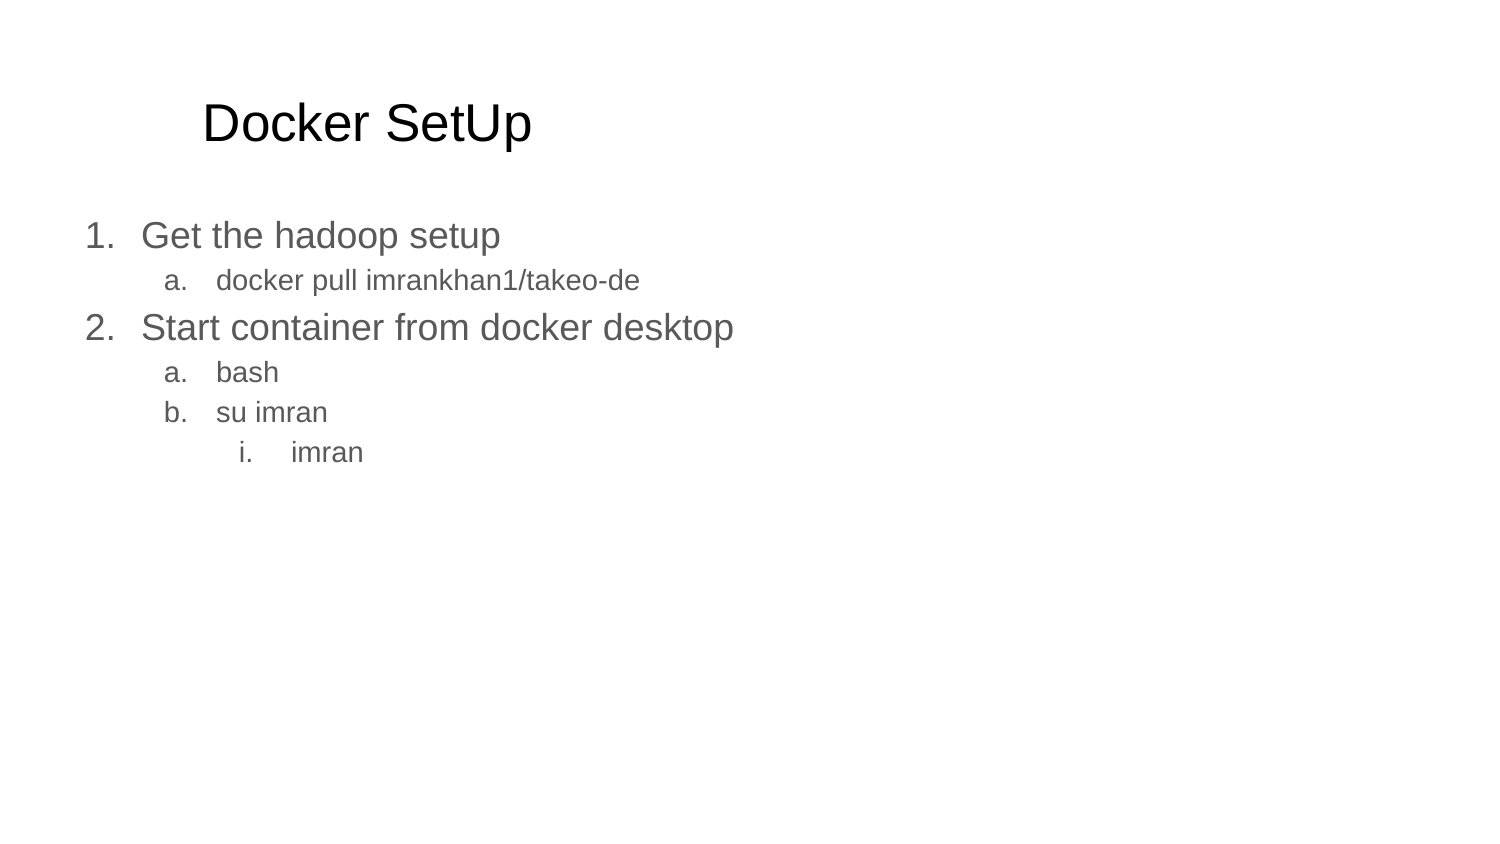

# Docker SetUp
Get the hadoop setup
docker pull imrankhan1/takeo-de
Start container from docker desktop
bash
su imran
imran